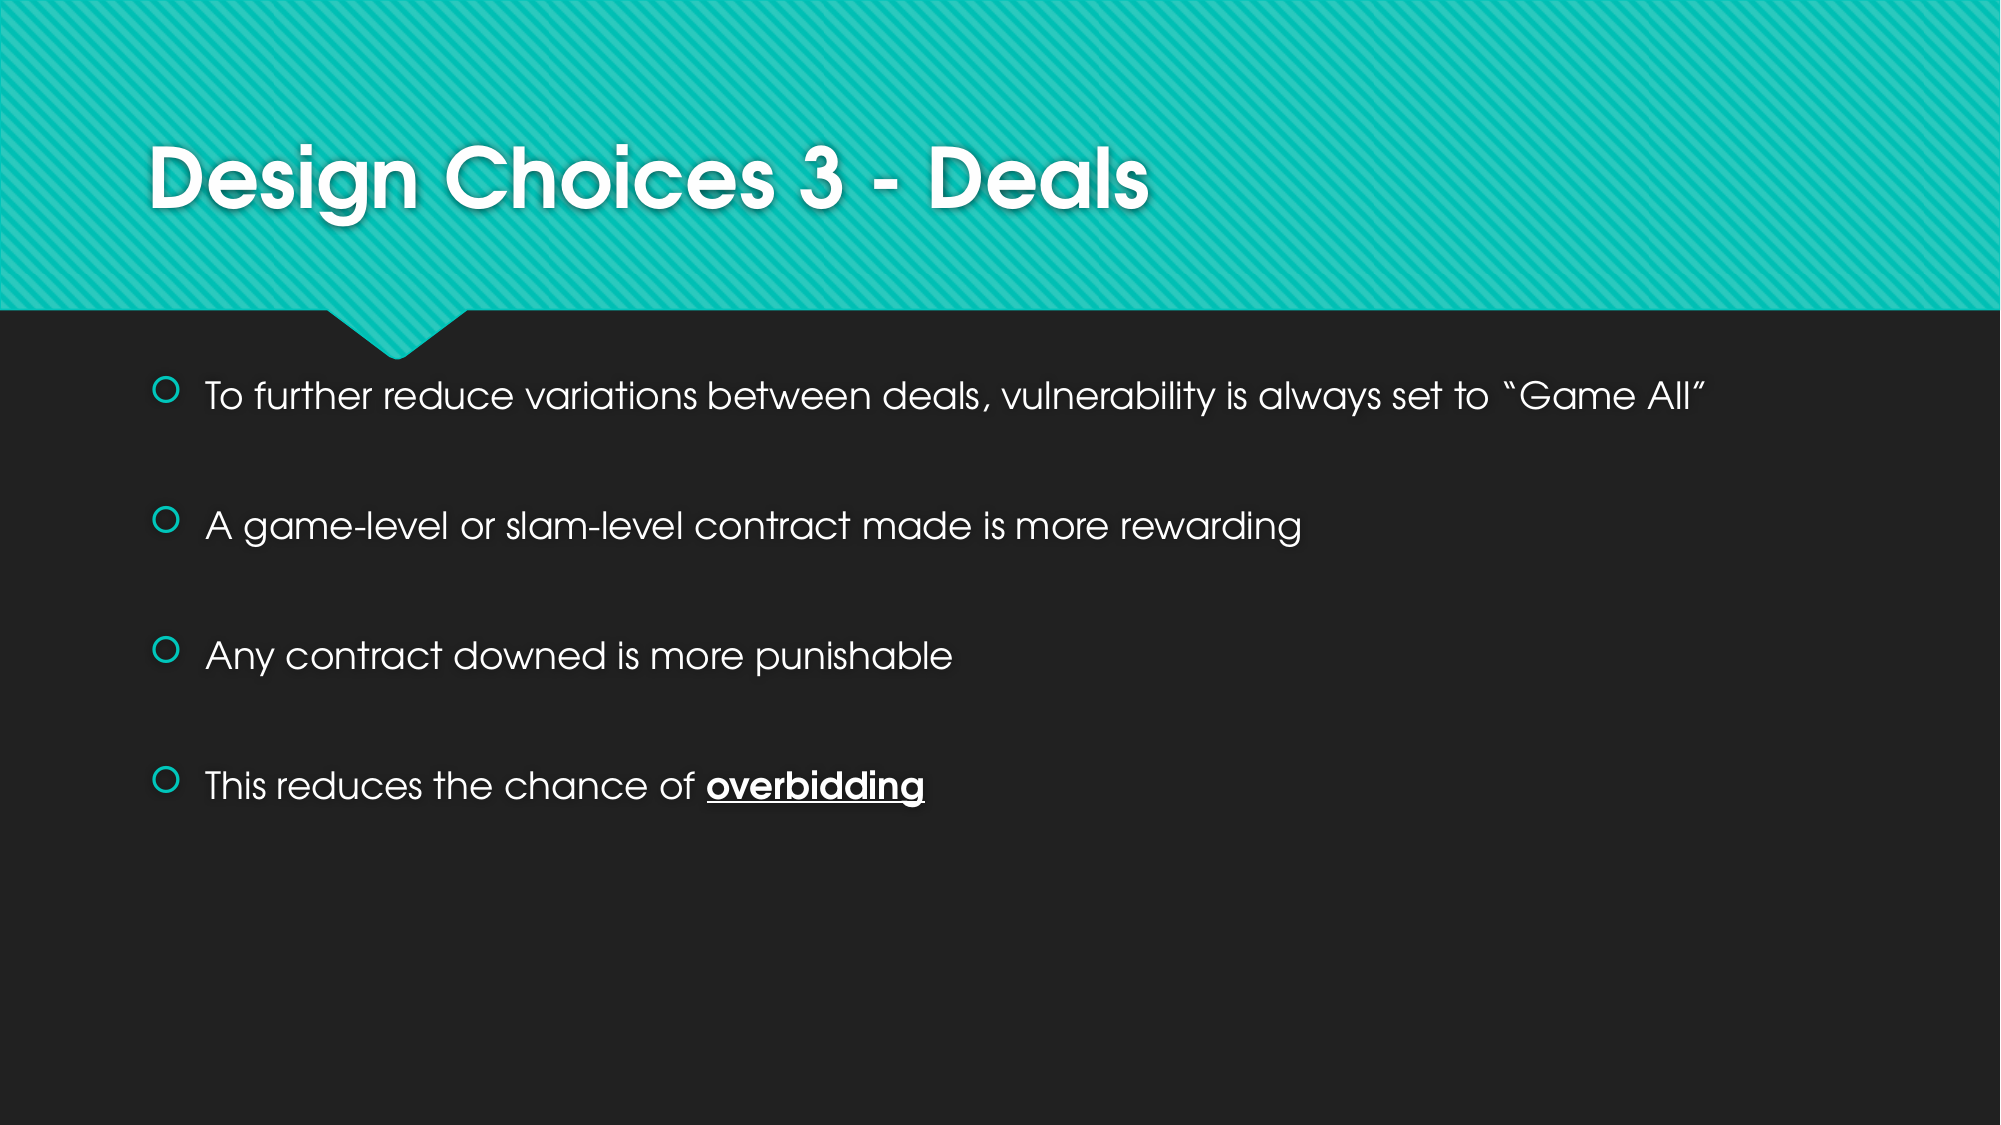

# Design Choices 3 - Deals
To further reduce variations between deals, vulnerability is always set to “Game All”

A game-level or slam-level contract made is more rewarding

Any contract downed is more punishable

This reduces the chance of overbidding